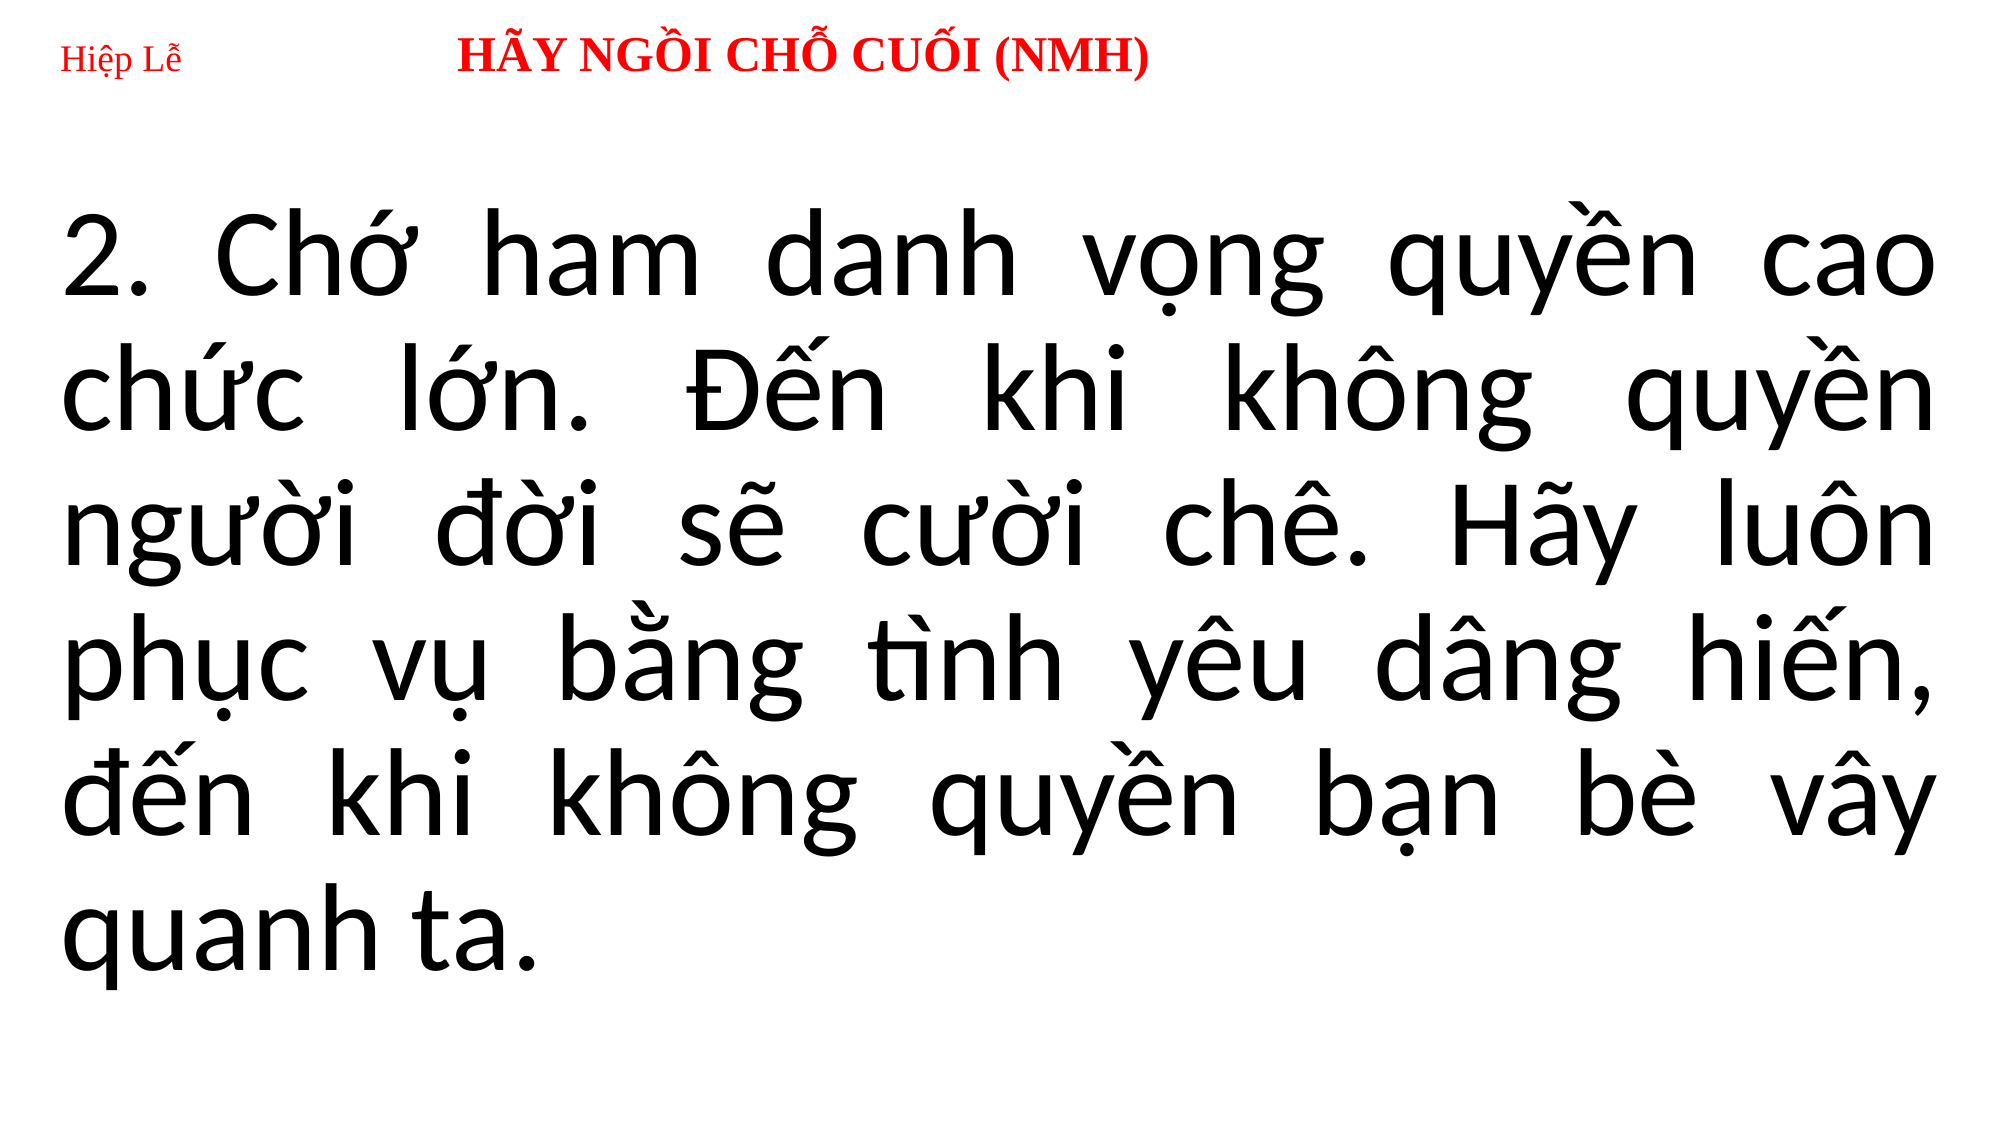

# Hiệp Lễ                             HÃY NGỒI CHỖ CUỐI (NMH)
2. Chớ ham danh vọng quyền cao chức lớn. Đến khi không quyền người đời sẽ cười chê. Hãy luôn phục vụ bằng tình yêu dâng hiến, đến khi không quyền bạn bè vây quanh ta.